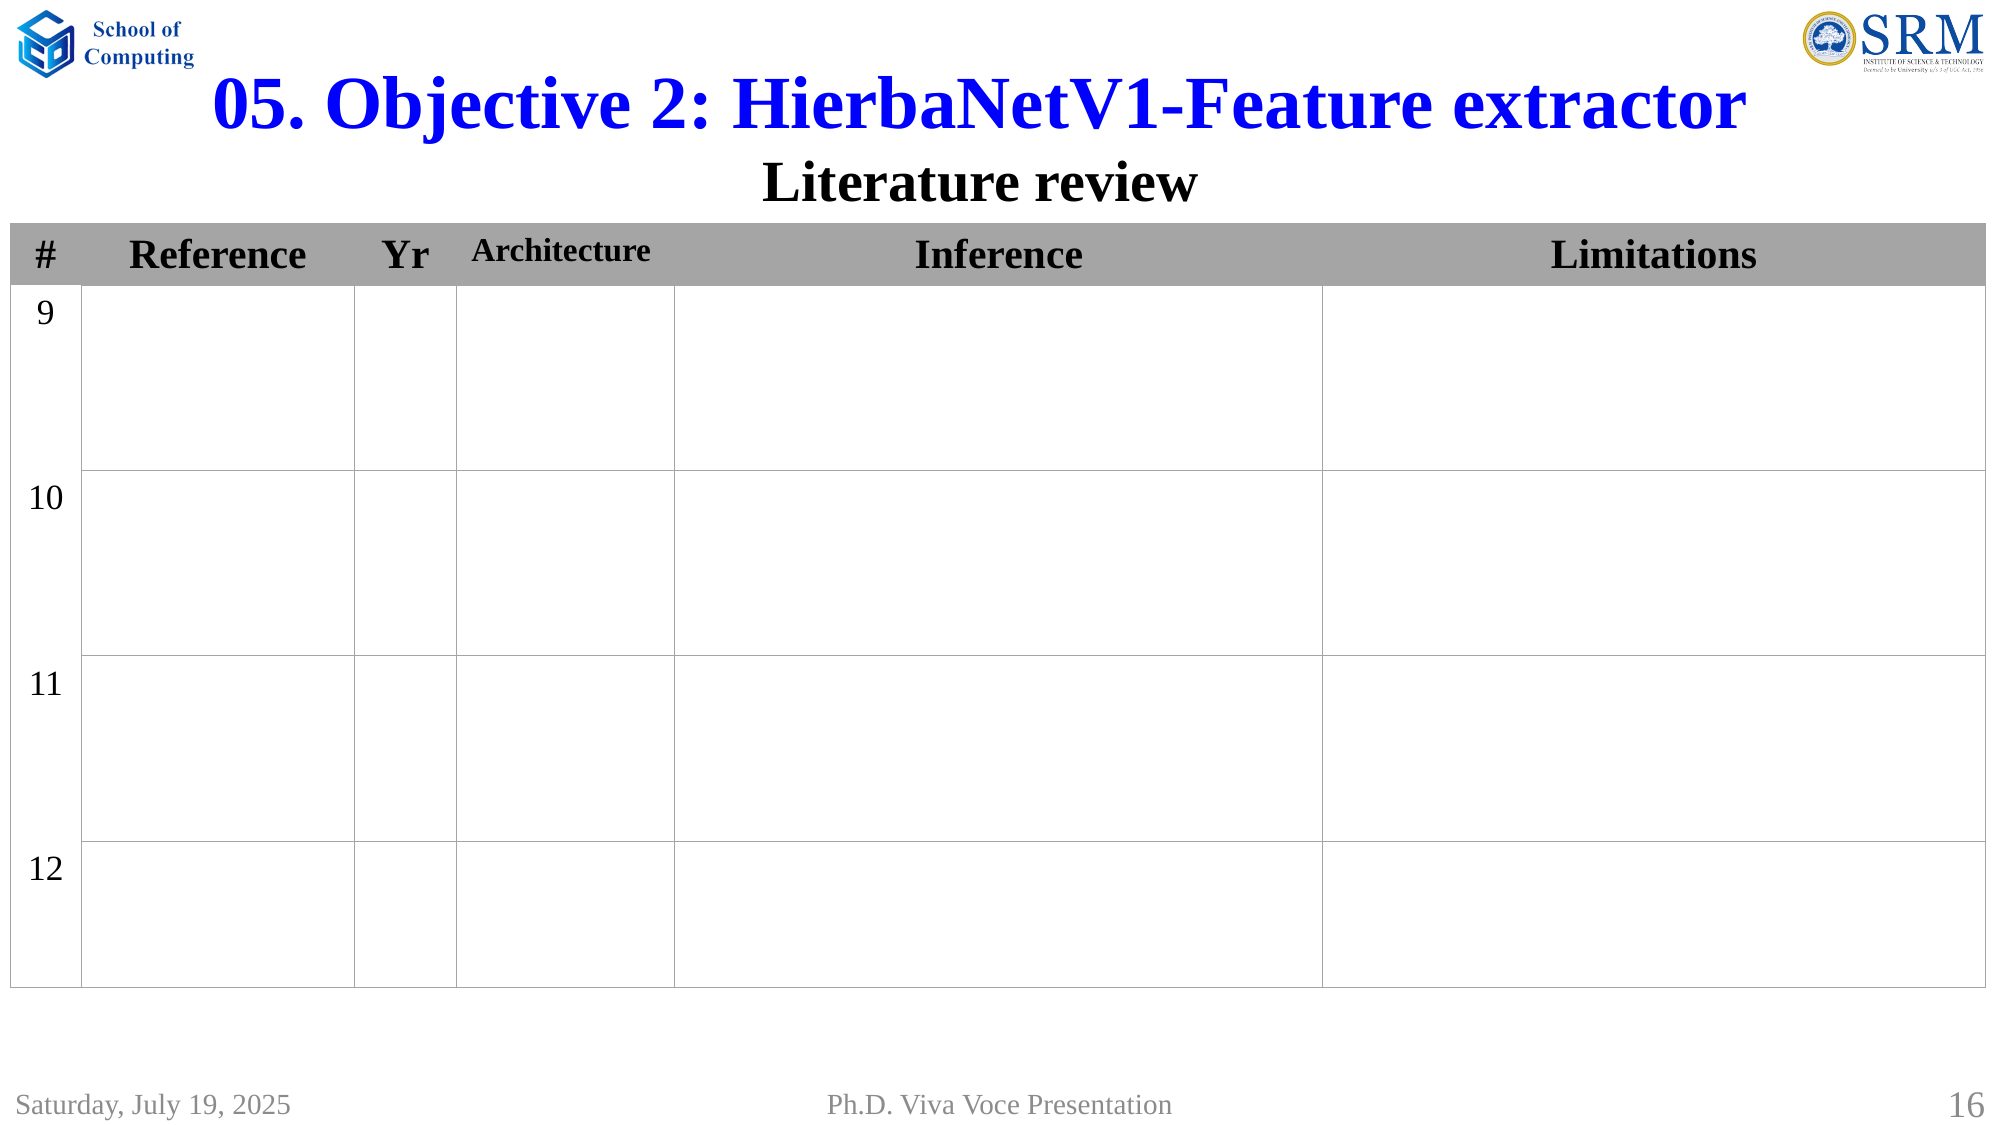

05. Objective 2: HierbaNetV1-Feature extractor
Literature review
| # | Reference | Yr | Architecture | Inference | Limitations |
| --- | --- | --- | --- | --- | --- |
| 9 |  |  |  |  |  |
| 10 |  |  |  |  |  |
| 11 |  |  |  |  |  |
| 12 |  |  |  |  |  |
Saturday, July 19, 2025
16
Ph.D. Viva Voce Presentation